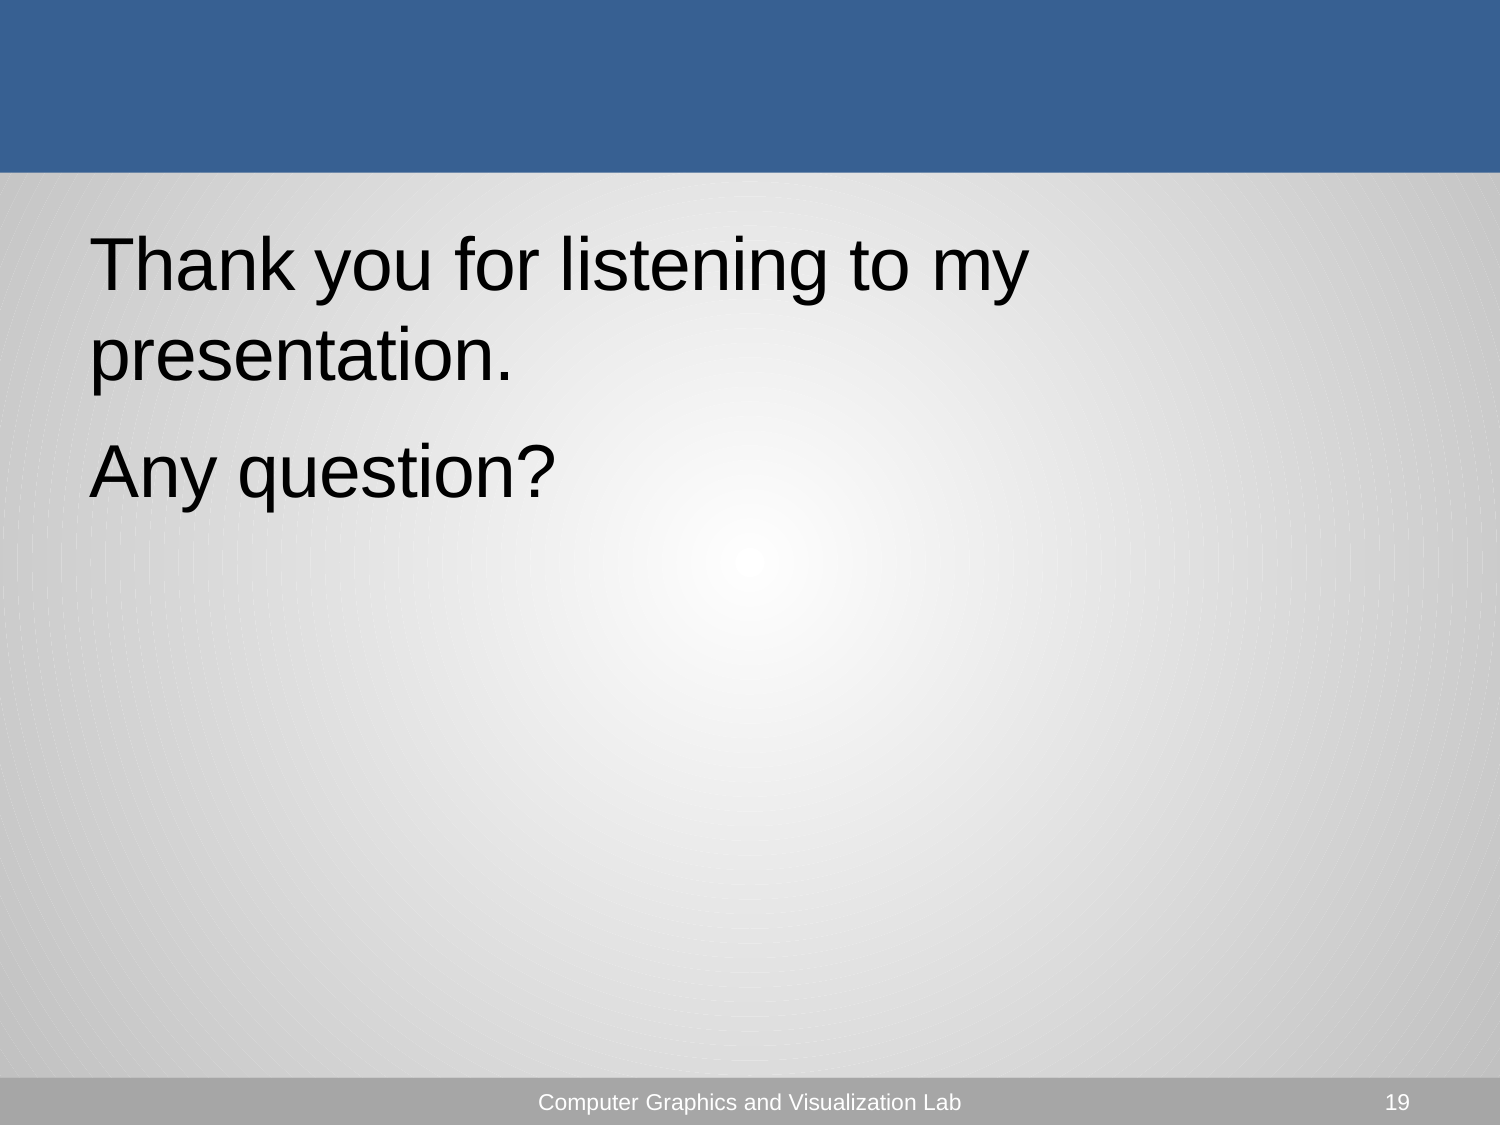

#
Thank you for listening to my presentation.
Any question?

Computer Graphics and Visualization Lab
19